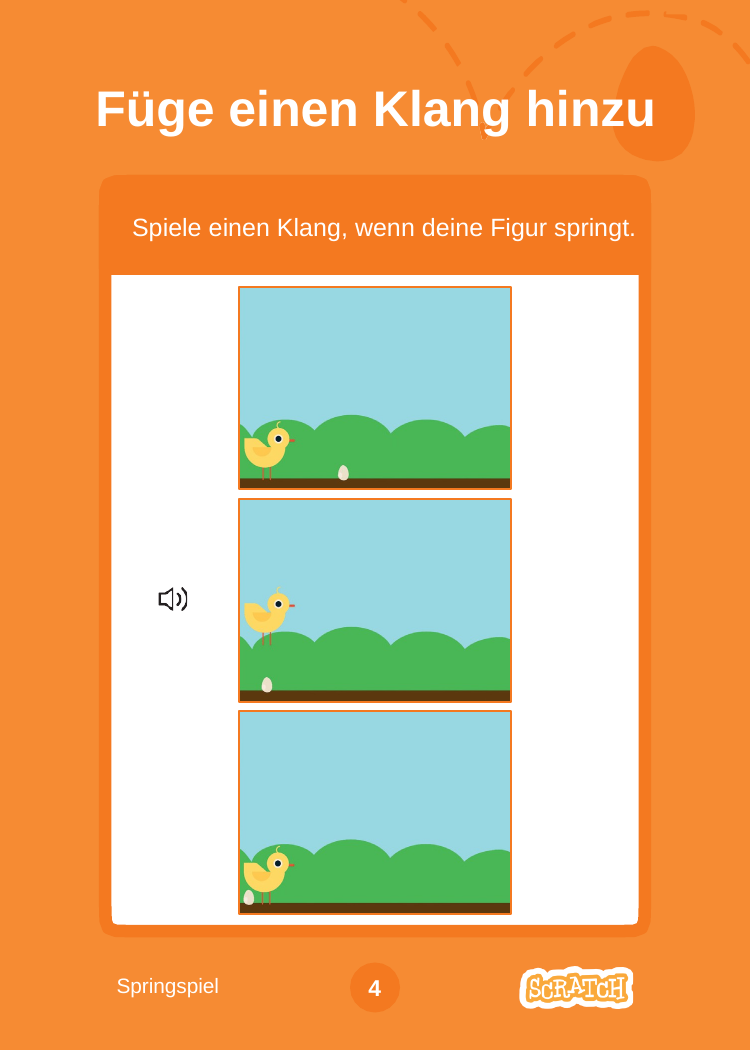

# Füge einen Klang hinzu

Spiele einen Klang, wenn deine Figur springt.

Springspiel
4